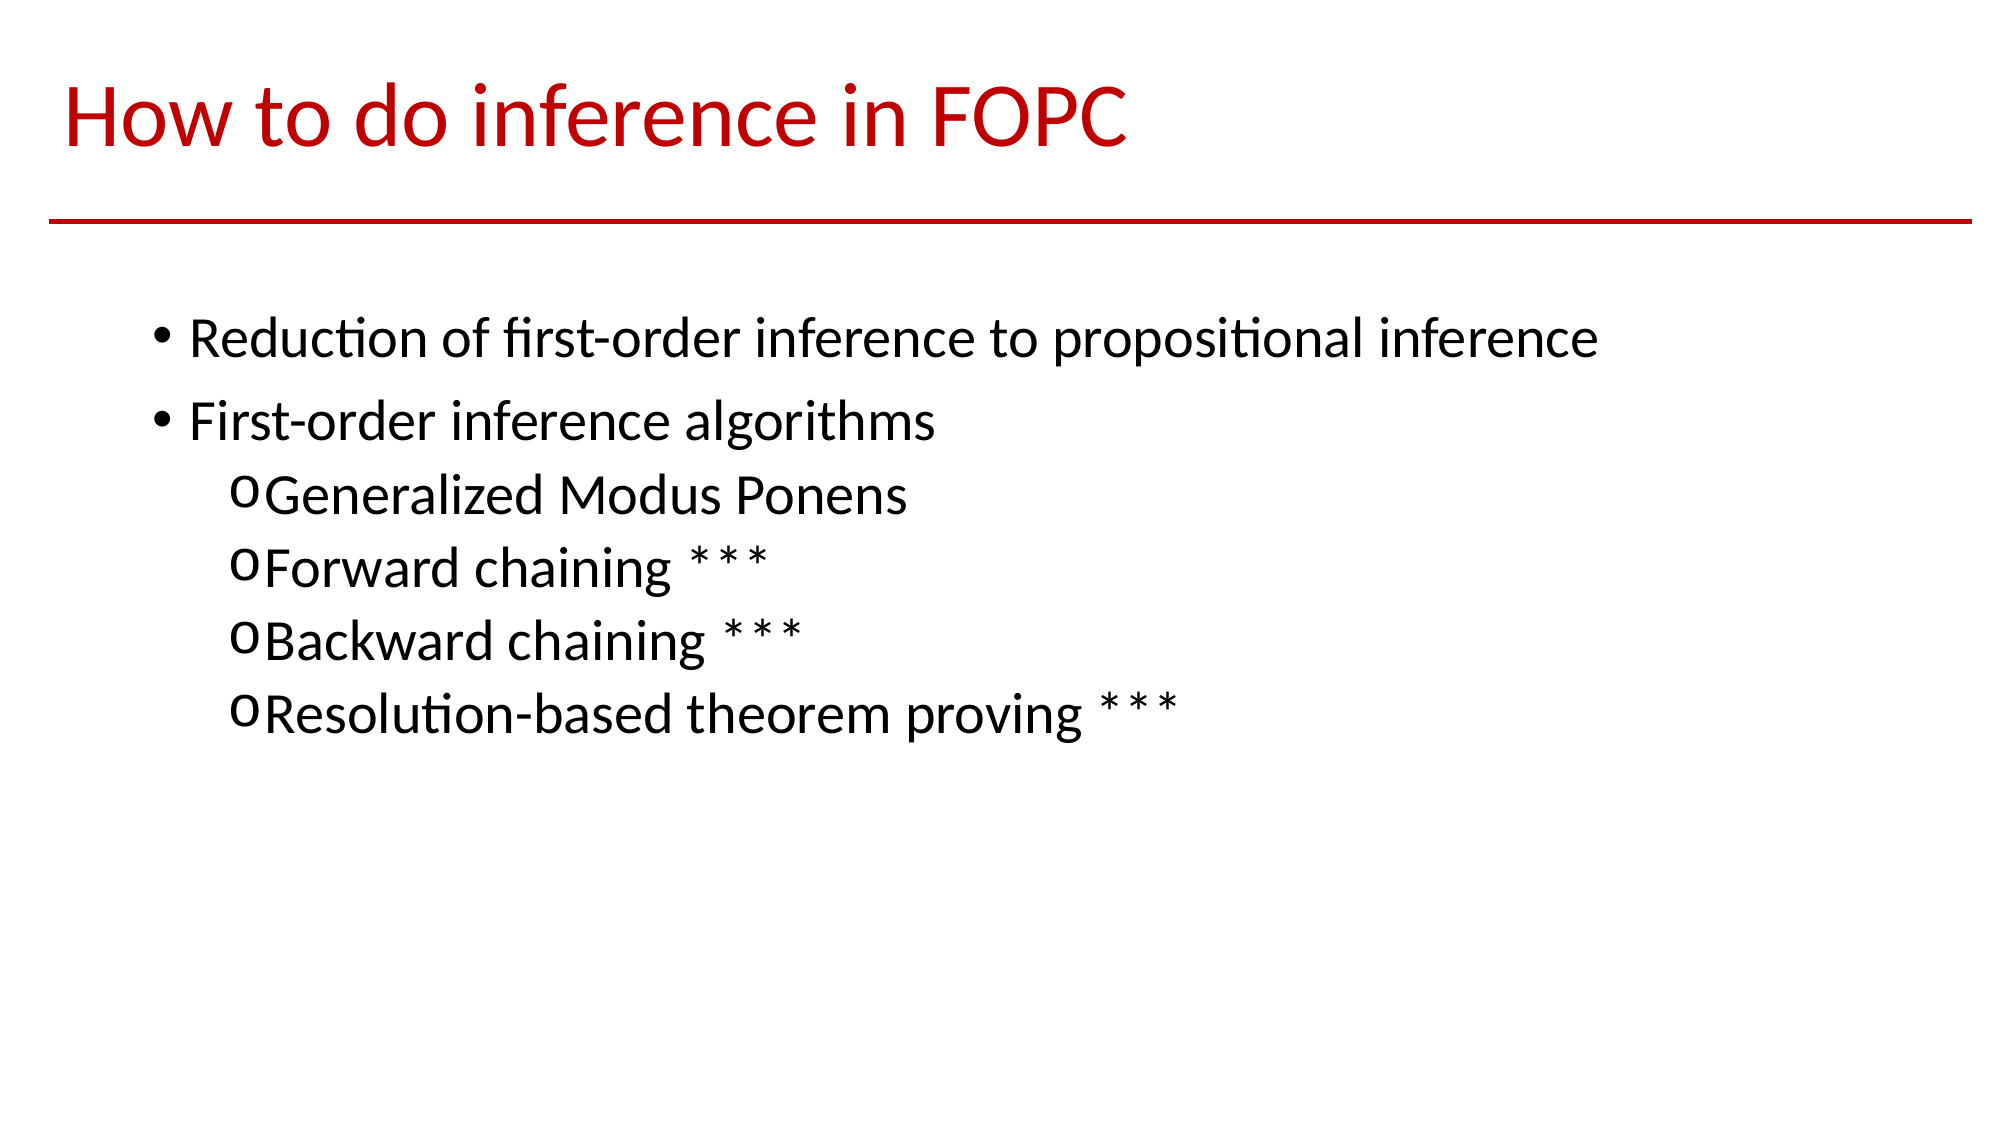

# How to do inference in FOPC
Reduction of first-order inference to propositional inference
First-order inference algorithms
Generalized Modus Ponens
Forward chaining ***
Backward chaining ***
Resolution-based theorem proving ***